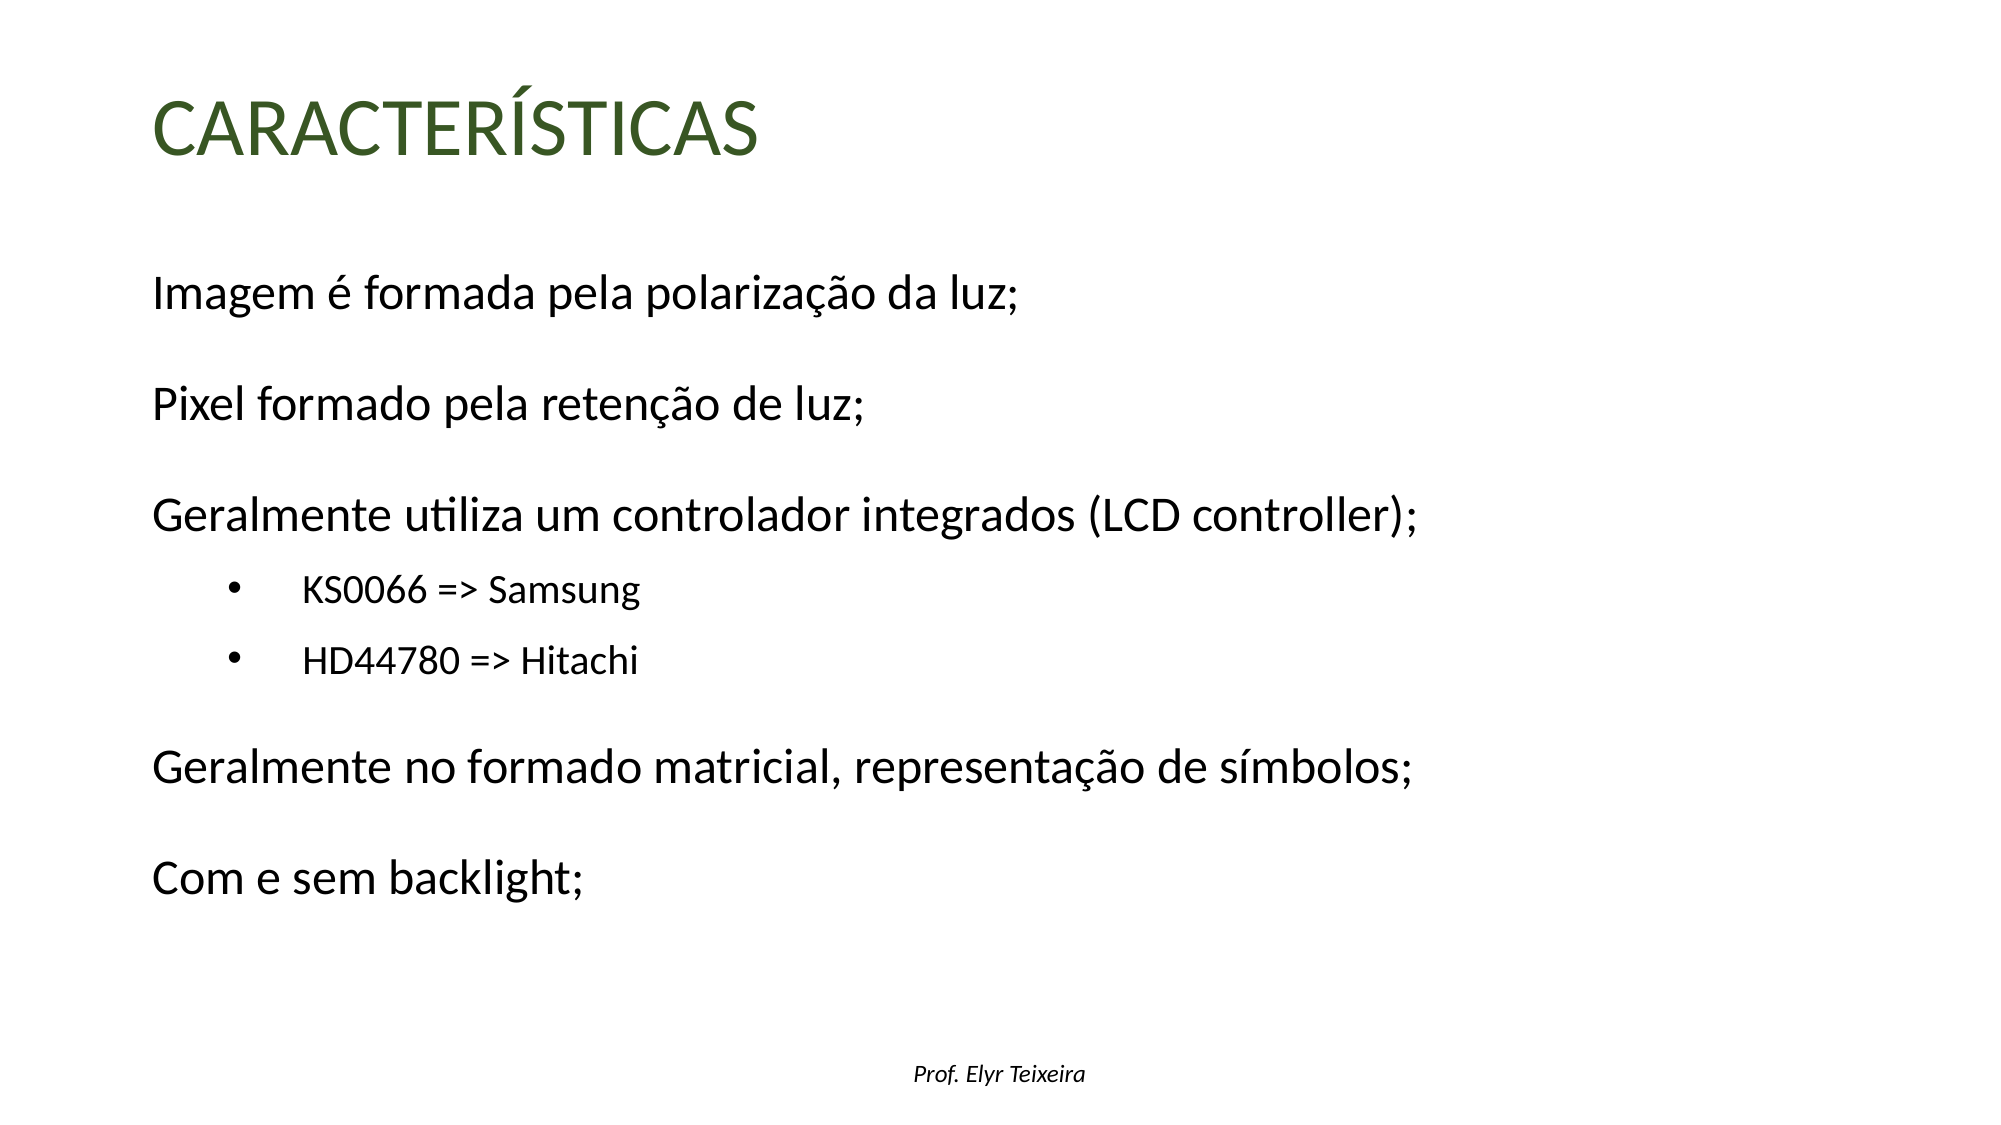

# Características
Imagem é formada pela polarização da luz;
Pixel formado pela retenção de luz;
Geralmente utiliza um controlador integrados (LCD controller);
KS0066 => Samsung
HD44780 => Hitachi
Geralmente no formado matricial, representação de símbolos;
Com e sem backlight;